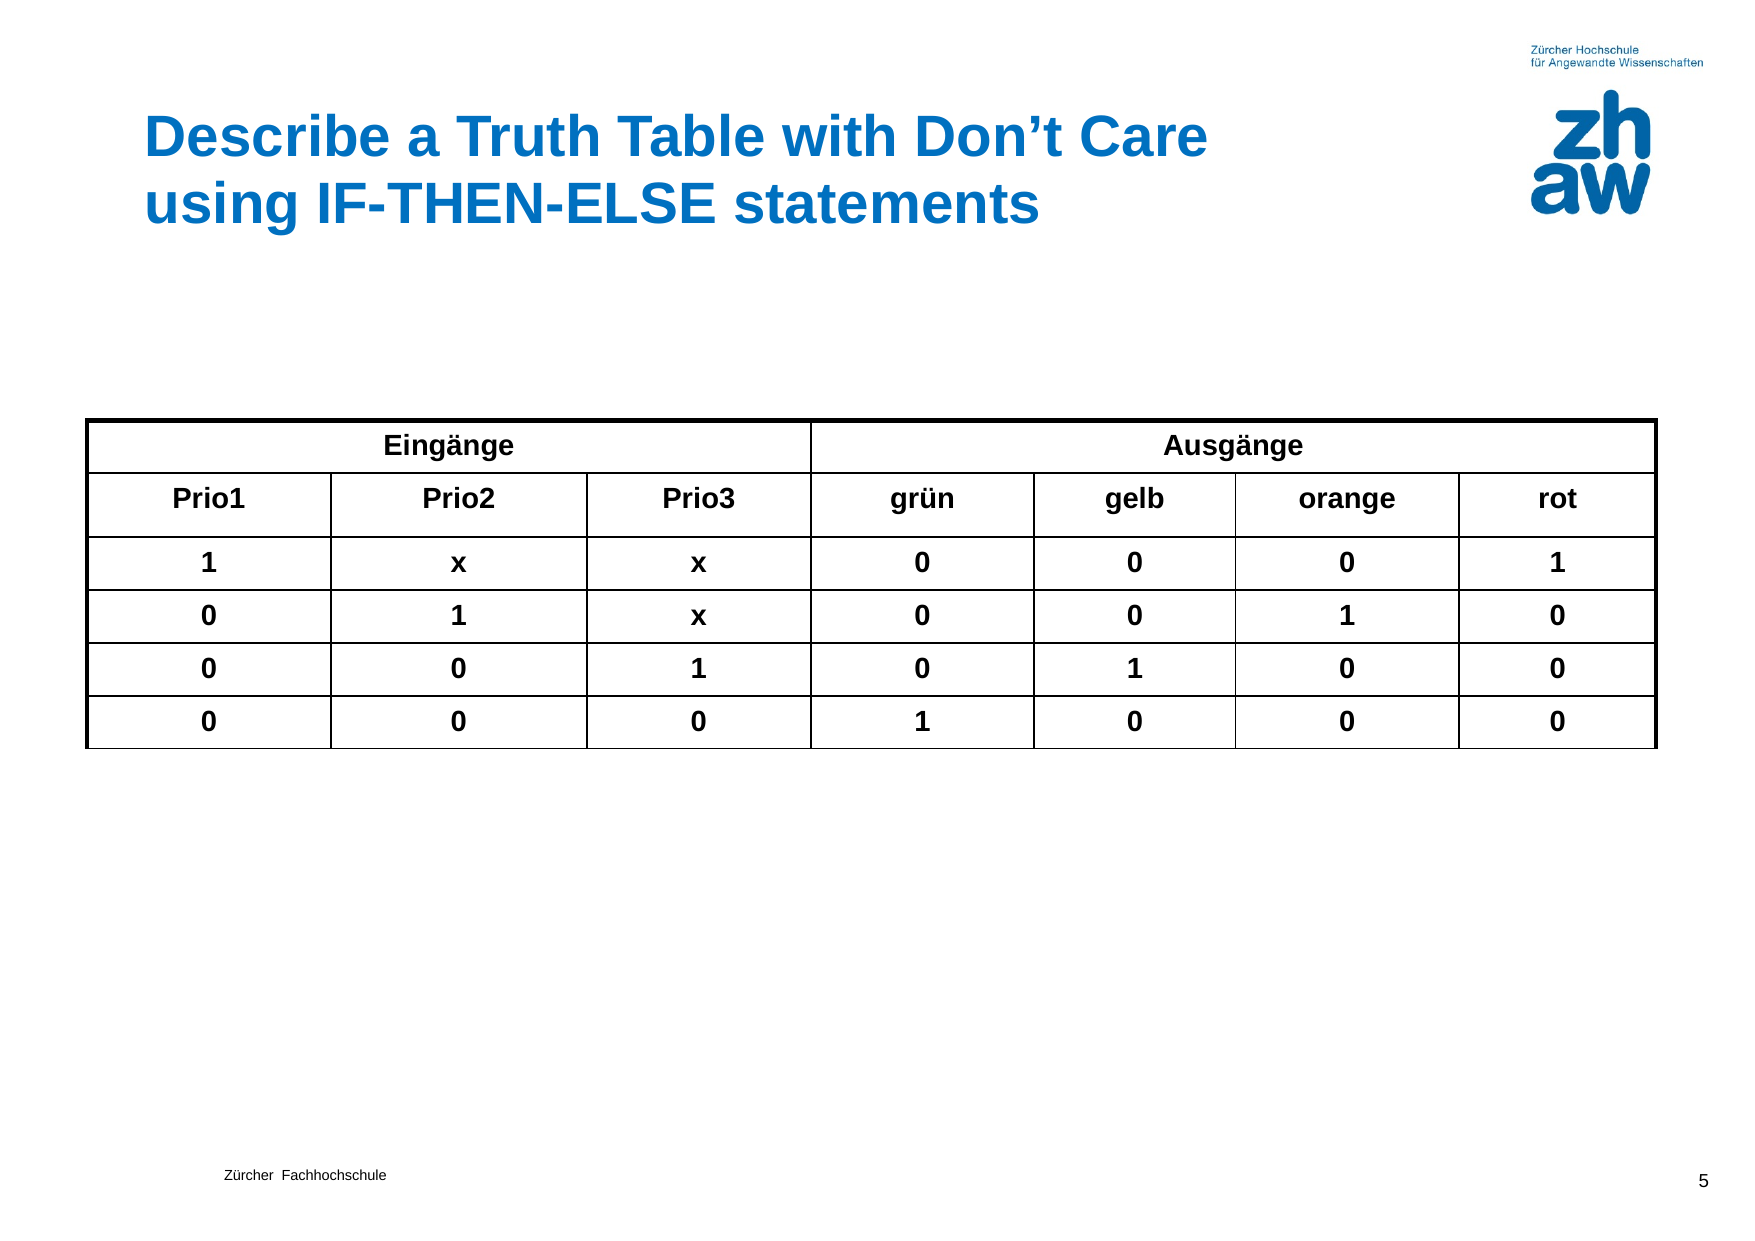

# Describe a Truth Table with Don’t Care using IF-THEN-ELSE statements
| Eingänge |  |  | Ausgänge |  |  |  |
| --- | --- | --- | --- | --- | --- | --- |
| Prio1 | Prio2 | Prio3 | grün | gelb | orange | rot |
| 1 | x | x | 0 | 0 | 0 | 1 |
| 0 | 1 | x | 0 | 0 | 1 | 0 |
| 0 | 0 | 1 | 0 | 1 | 0 | 0 |
| 0 | 0 | 0 | 1 | 0 | 0 | 0 |
5